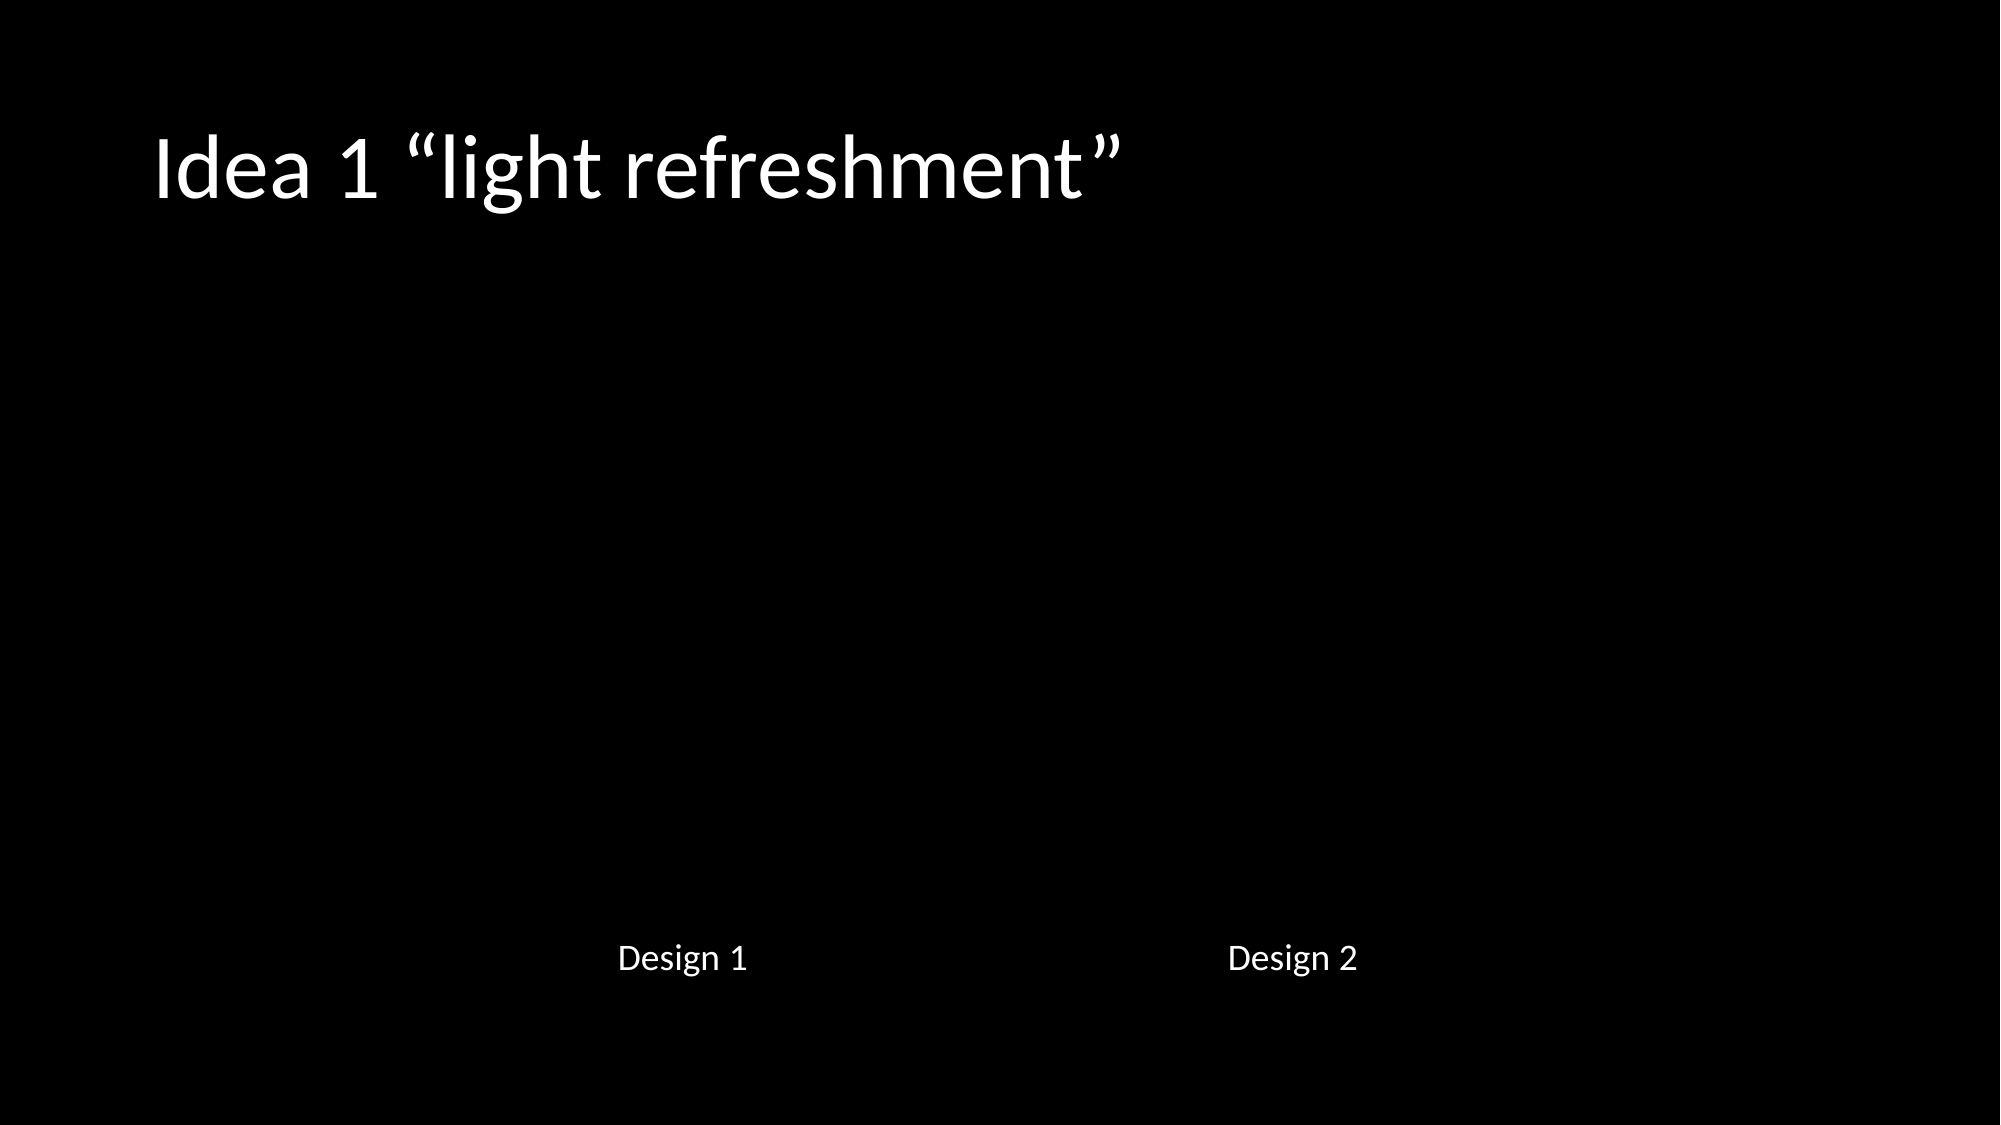

# Idea 1 “light refreshment”

Design 1
Design 2